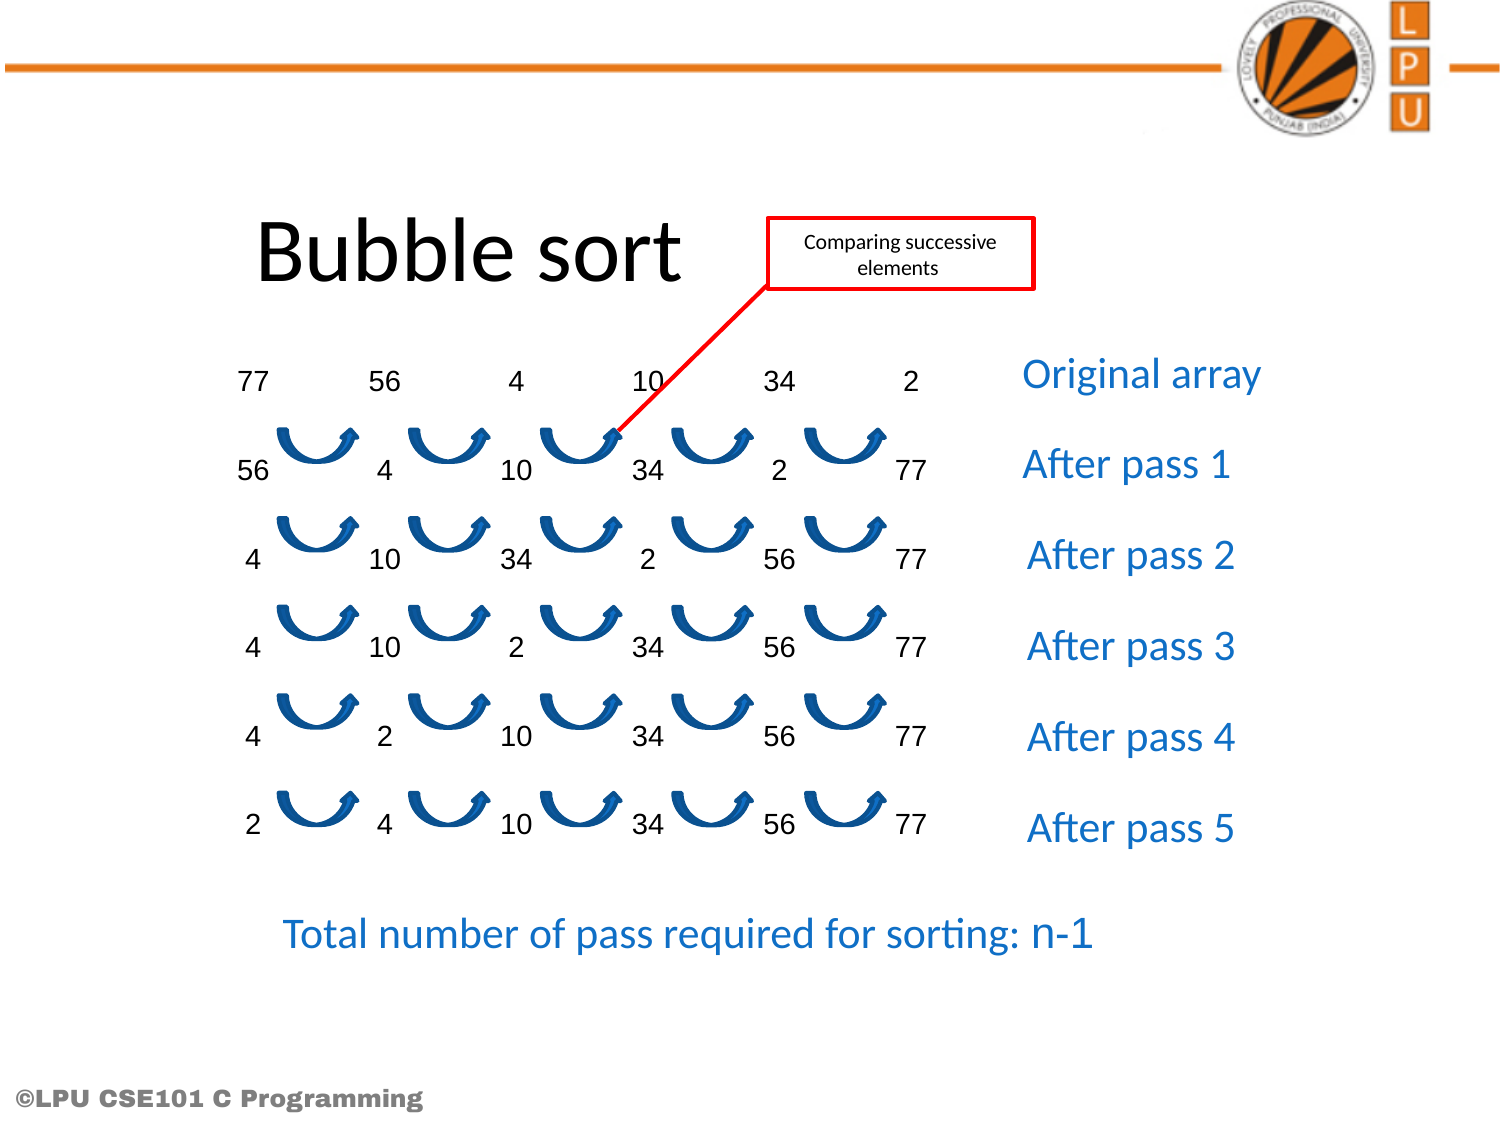

# Bubble sort
Comparing successive elements
| 77 | 56 | 4 | 10 | 34 | 2 |
| --- | --- | --- | --- | --- | --- |
| 56 | 4 | 10 | 34 | 2 | 77 |
| 4 | 10 | 34 | 2 | 56 | 77 |
| 4 | 10 | 2 | 34 | 56 | 77 |
| 4 | 2 | 10 | 34 | 56 | 77 |
| 2 | 4 | 10 | 34 | 56 | 77 |
Original array
After pass 1
After pass 2
After pass 3
After pass 4
After pass 5
Total number of pass required for sorting: n-1